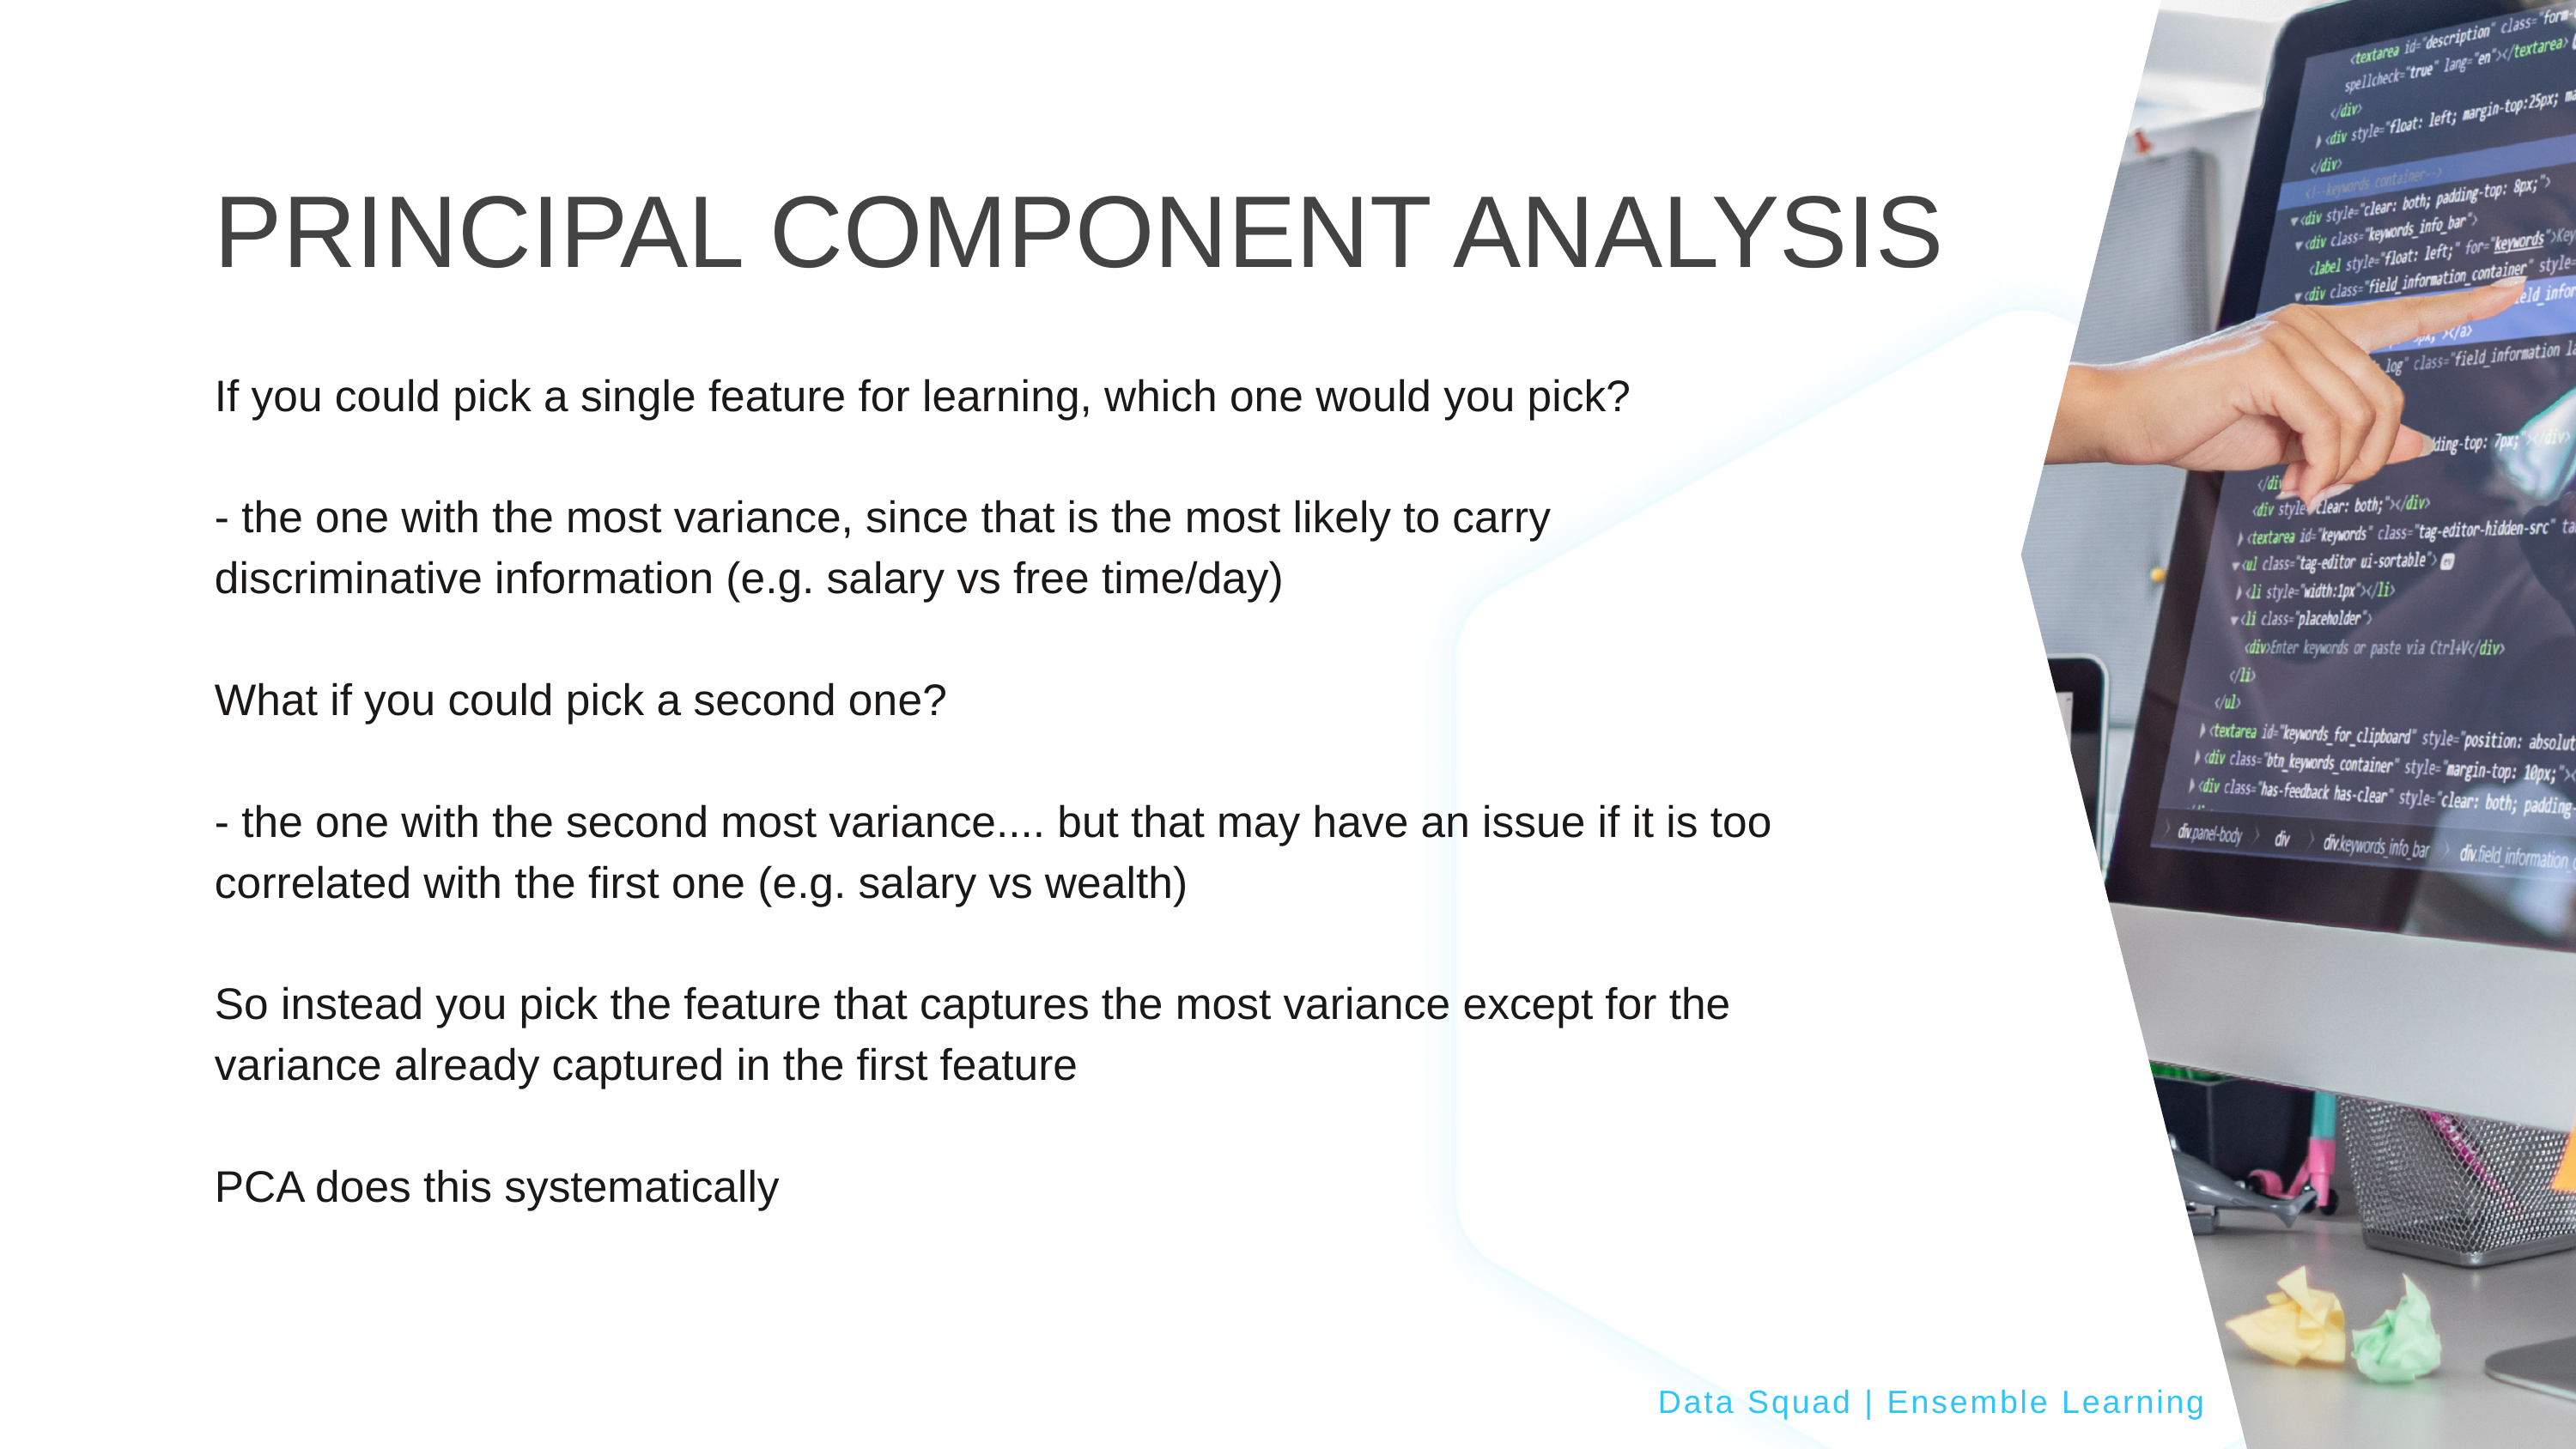

PRINCIPAL COMPONENT ANALYSIS
If you could pick a single feature for learning, which one would you pick?

- the one with the most variance, since that is the most likely to carry discriminative information (e.g. salary vs free time/day)

What if you could pick a second one?

- the one with the second most variance.... but that may have an issue if it is too correlated with the first one (e.g. salary vs wealth)

So instead you pick the feature that captures the most variance except for the variance already captured in the first feature

PCA does this systematically

Data Squad | Ensemble Learning